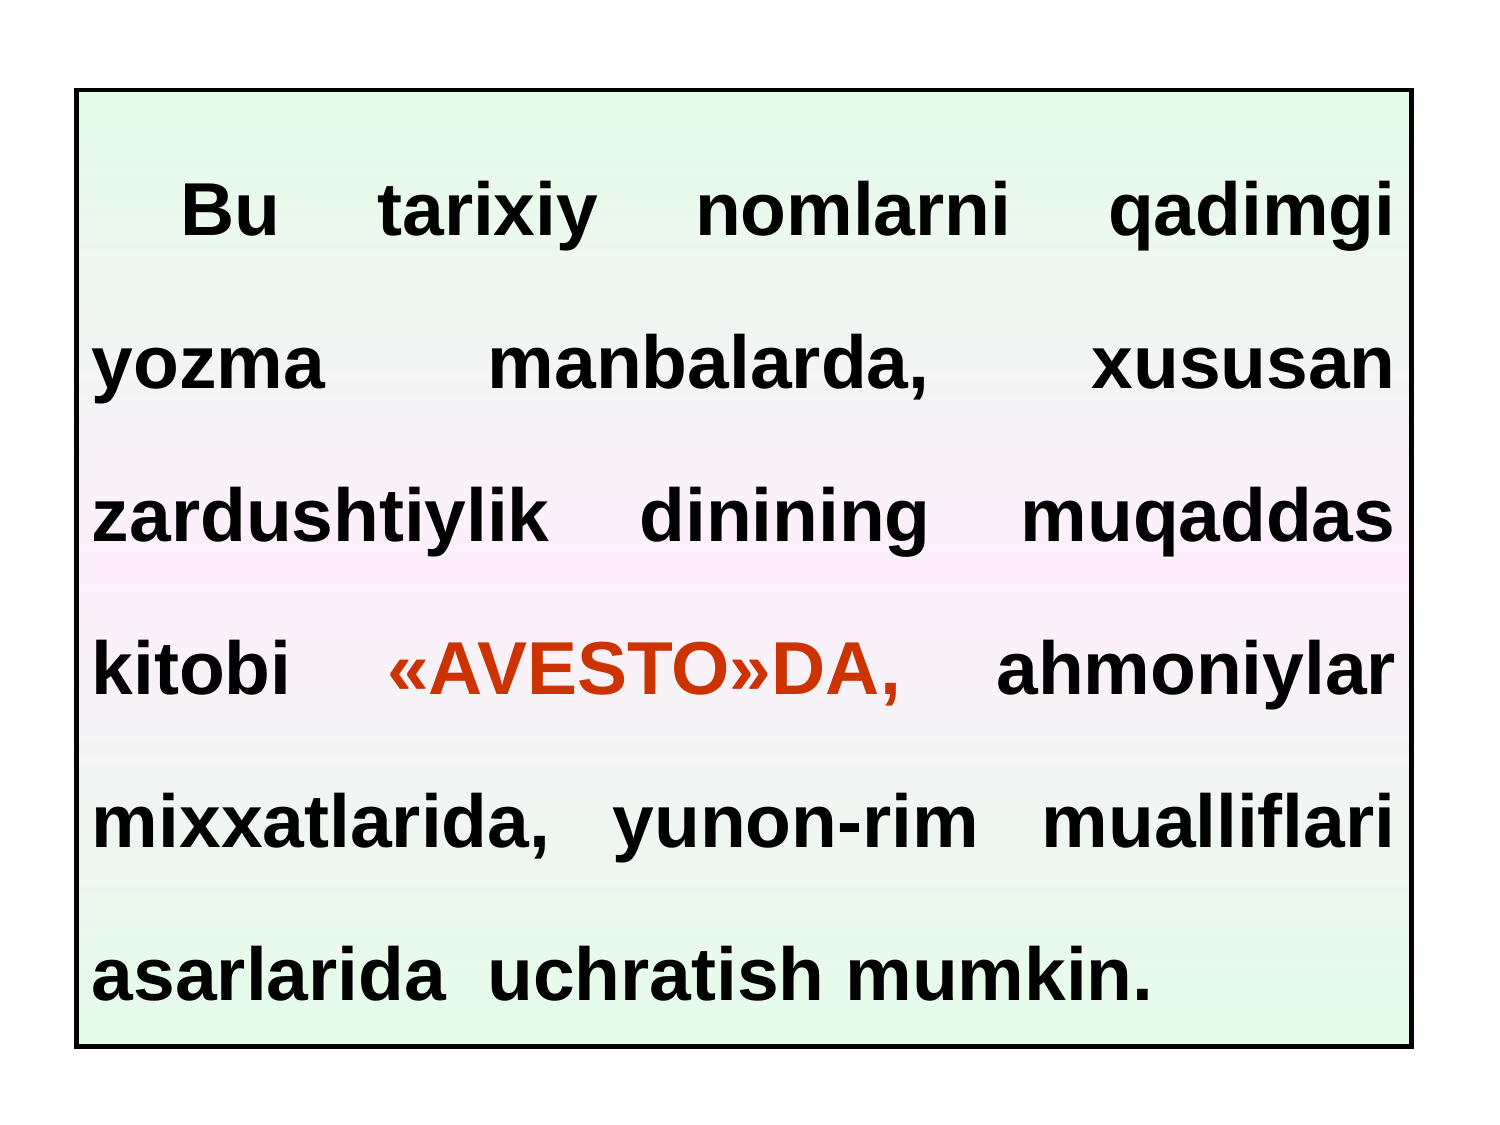

Bu tarixiy nomlarni qadimgi yozma manbalarda, xususan zardushtiylik dinining muqaddas kitobi «AVESTO»DA, ahmoniylar mixxatlarida, yunon-rim mualliflari asarlarida  uchratish mumkin.